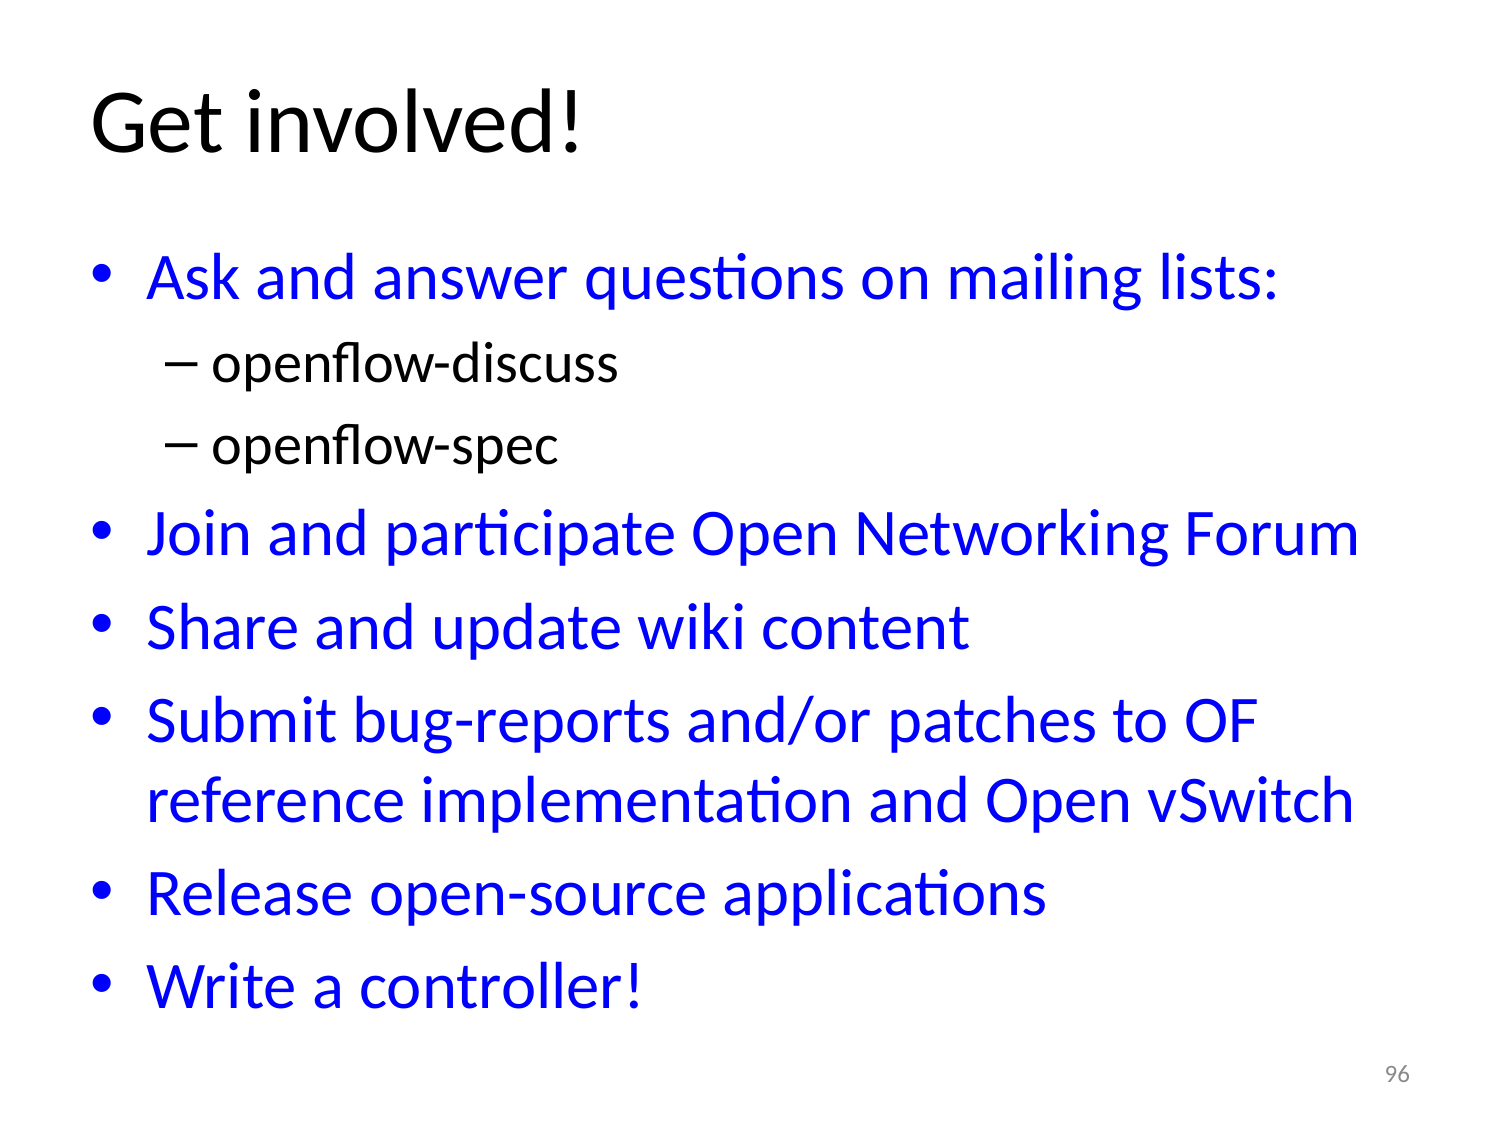

# Get involved!
Ask and answer questions on mailing lists:
openflow-discuss
openflow-spec
Join and participate Open Networking Forum
Share and update wiki content
Submit bug-reports and/or patches to OF reference implementation and Open vSwitch
Release open-source applications
Write a controller!
96